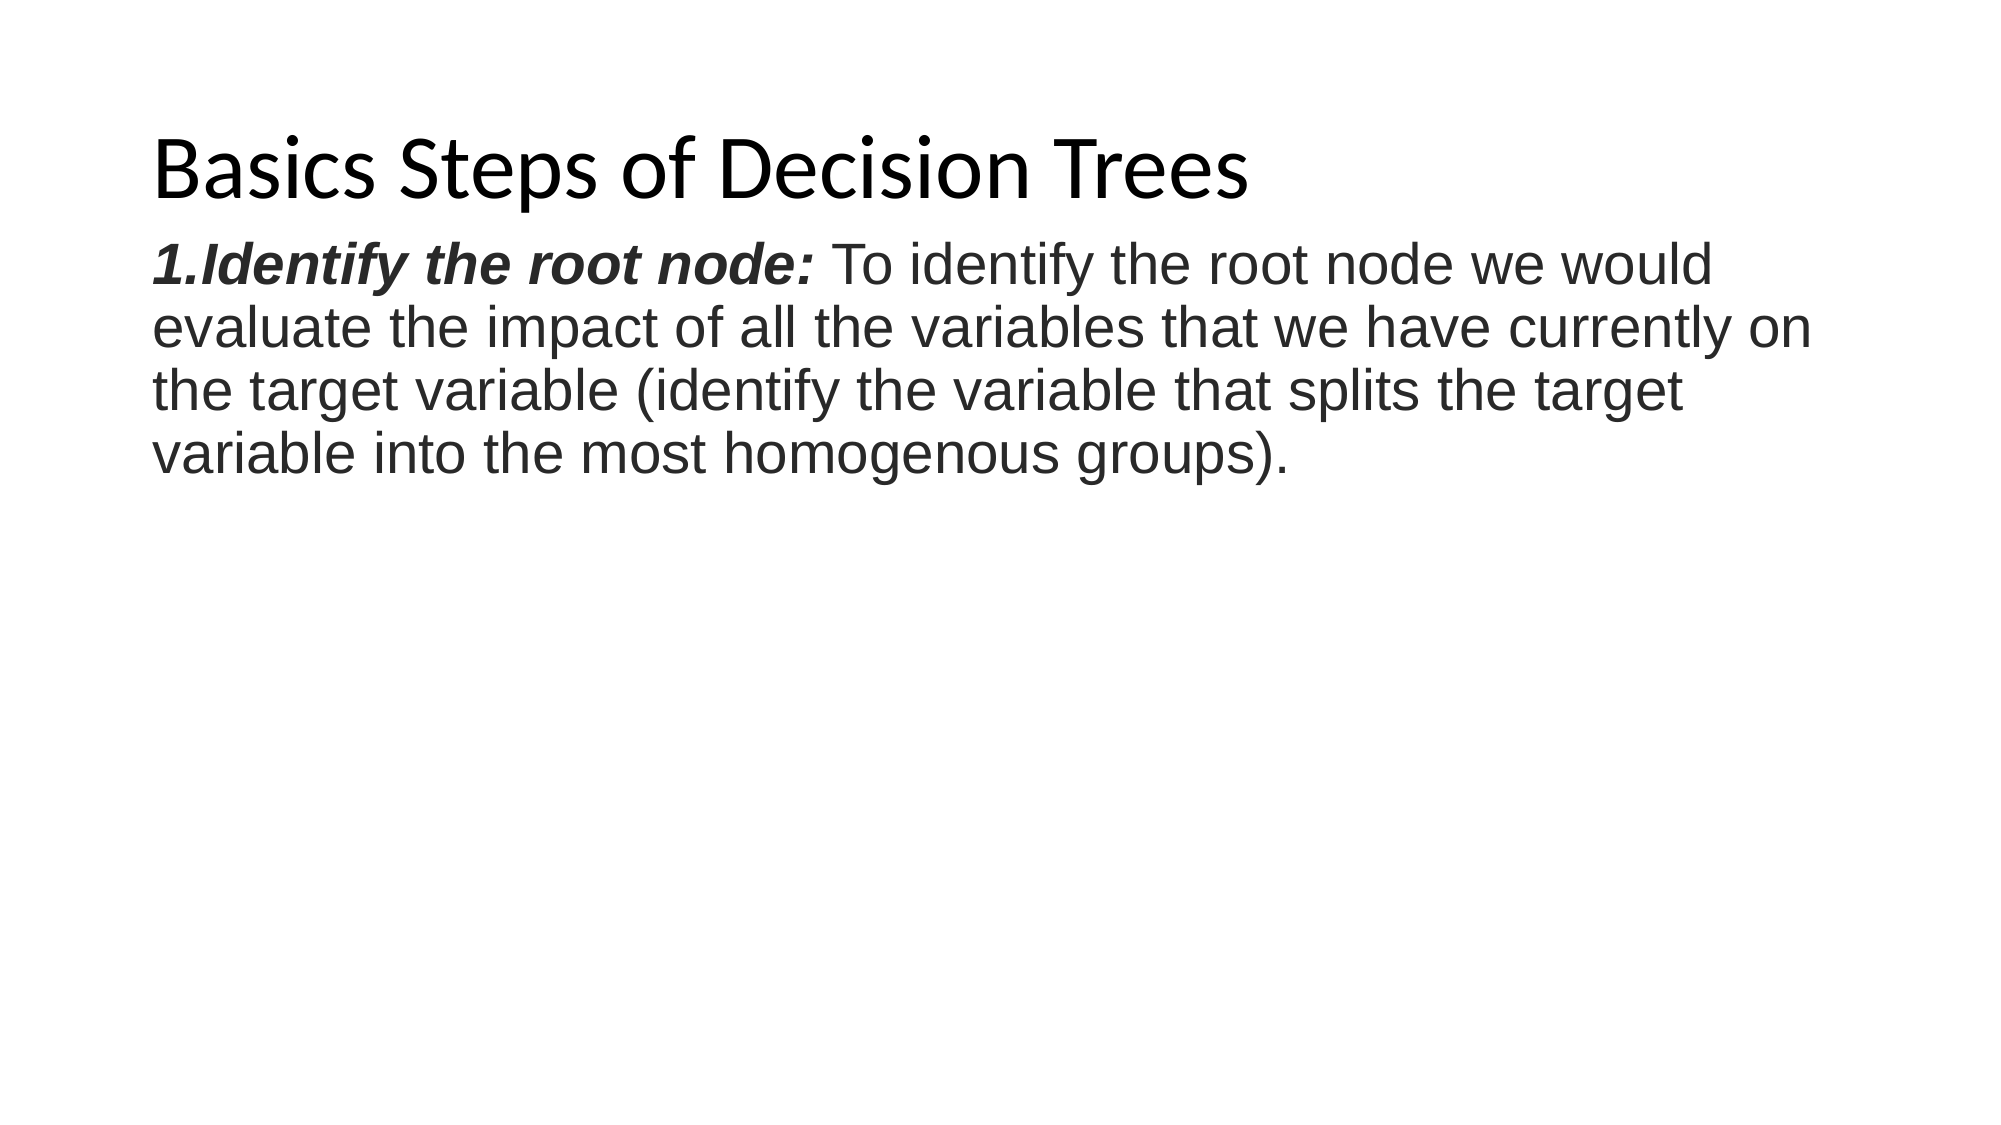

# Basics Steps of Decision Trees
1.Identify the root node: To identify the root node we would evaluate the impact of all the variables that we have currently on the target variable (identify the variable that splits the target variable into the most homogenous groups).